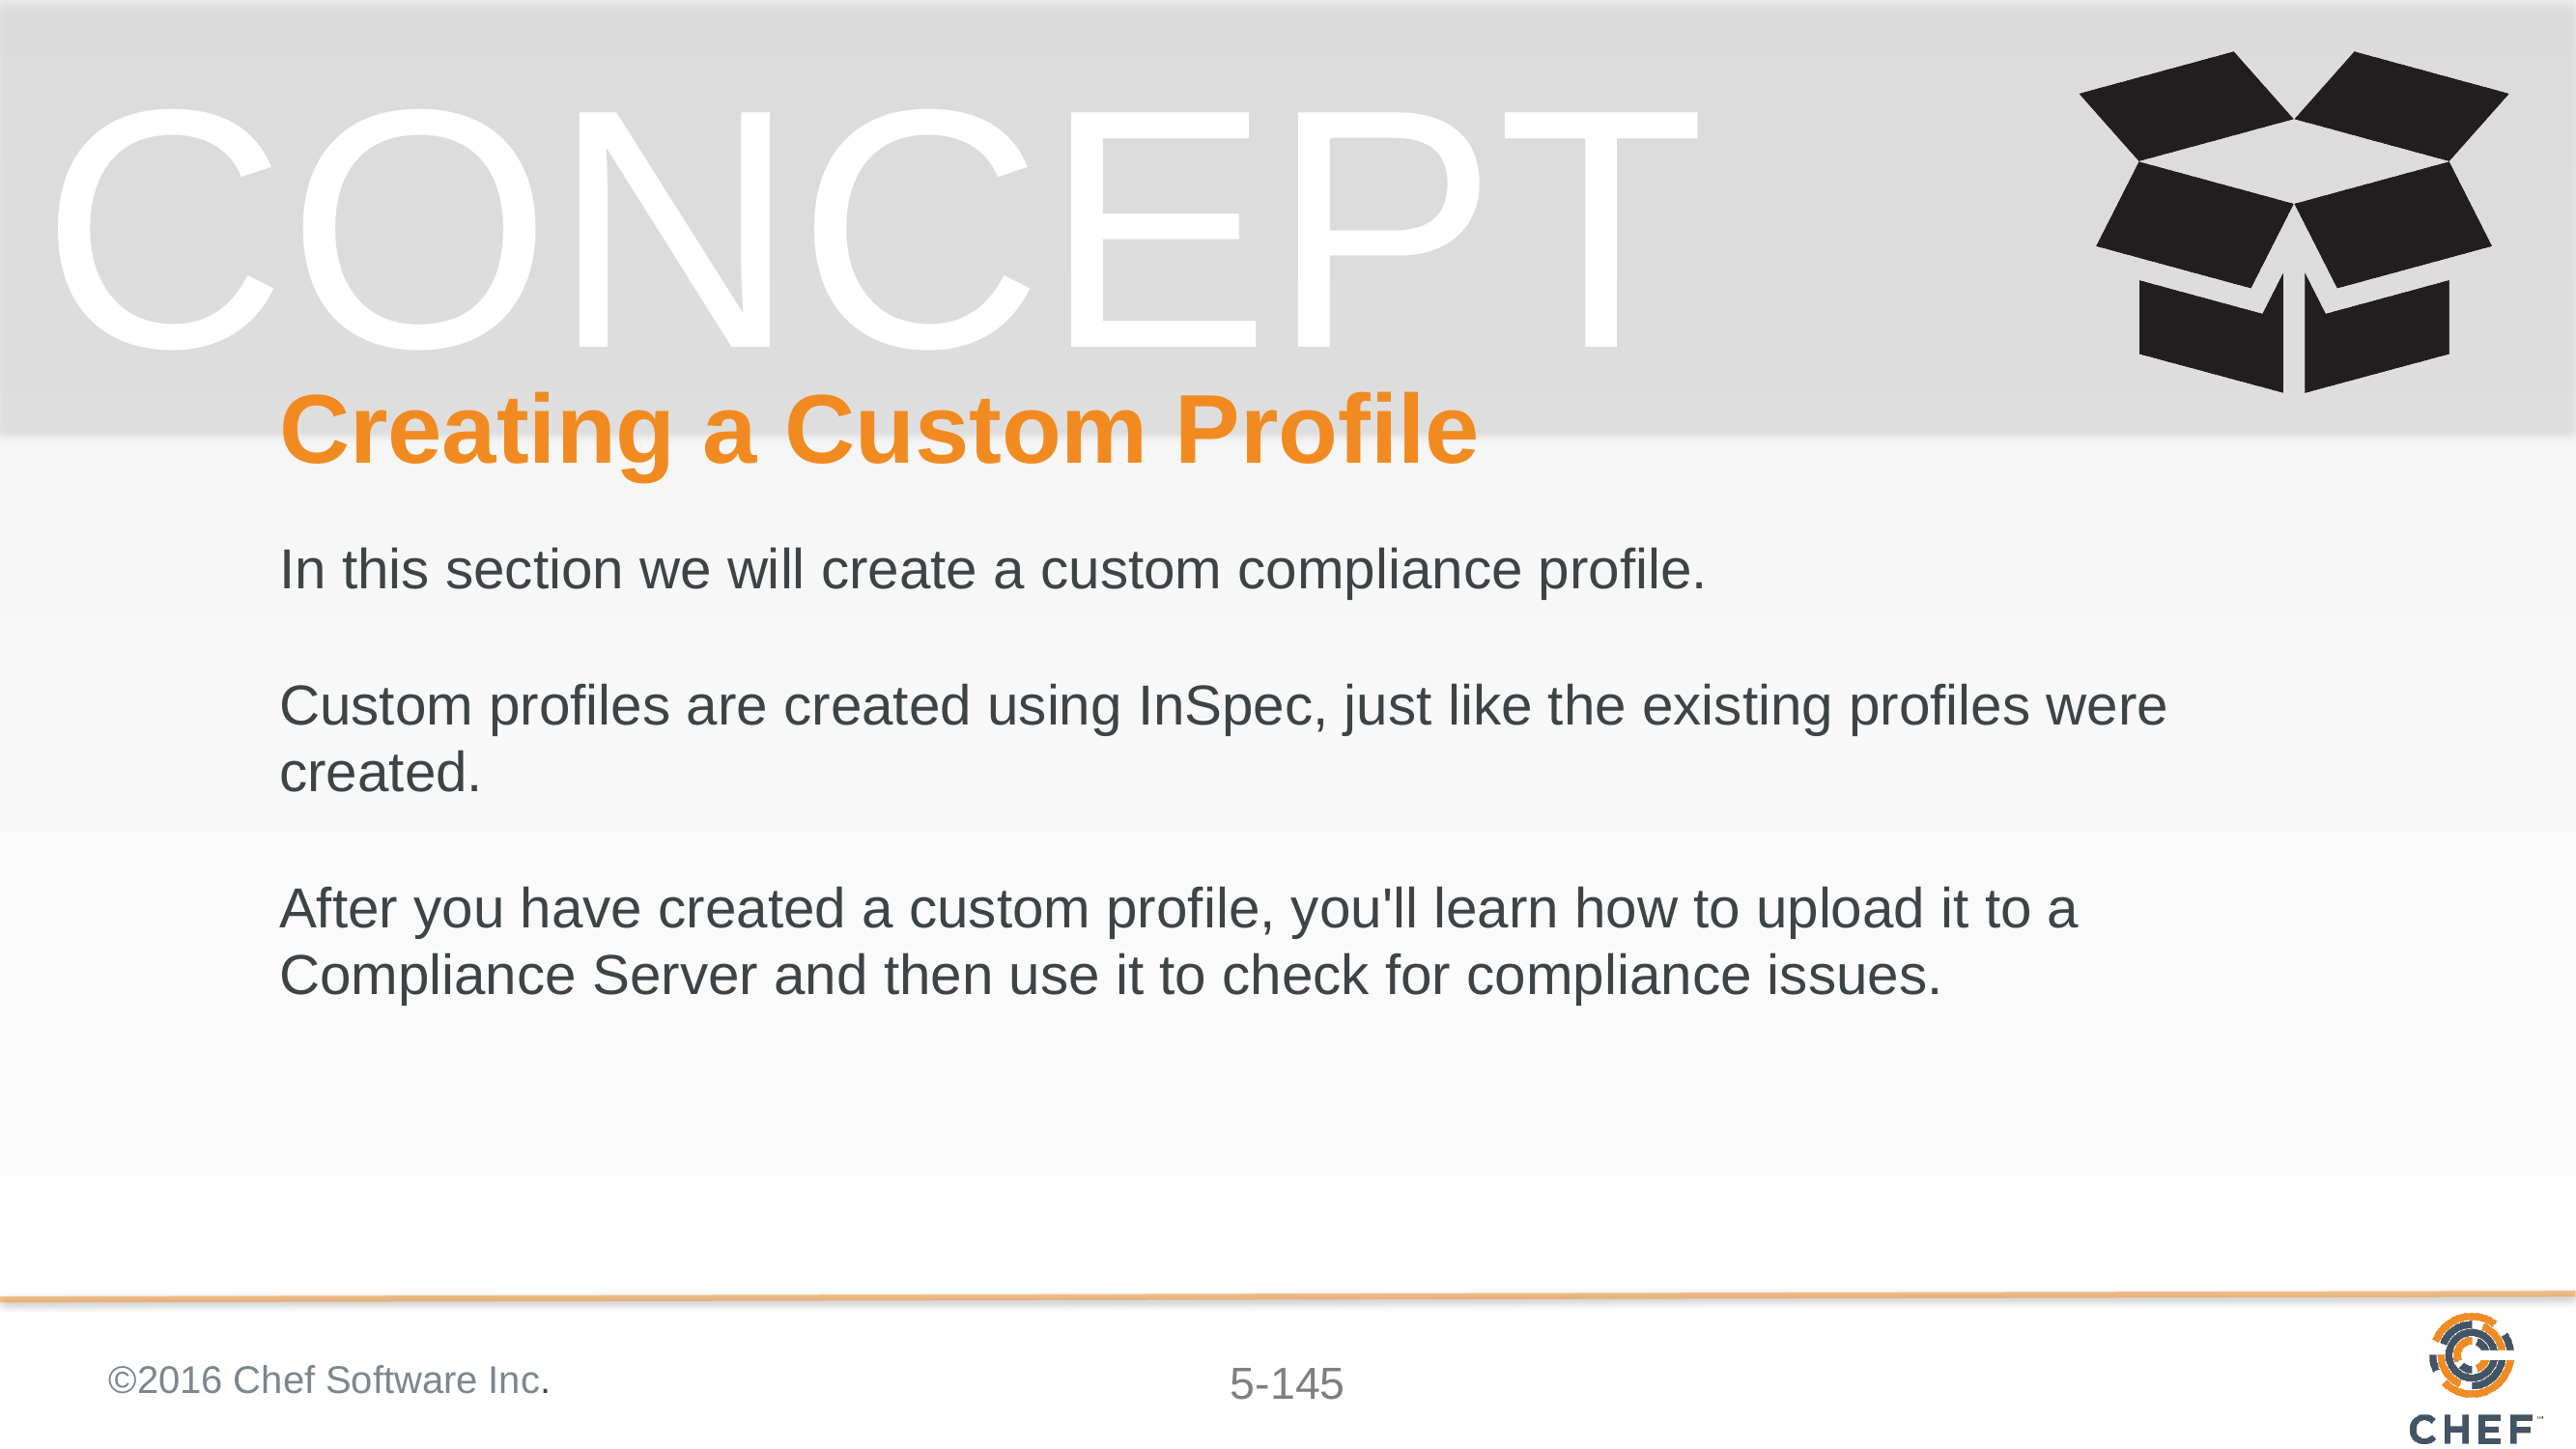

# Creating a Custom Profile
In this section we will create a custom compliance profile.

Custom profiles are created using InSpec, just like the existing profiles were created.

After you have created a custom profile, you'll learn how to upload it to a Compliance Server and then use it to check for compliance issues.